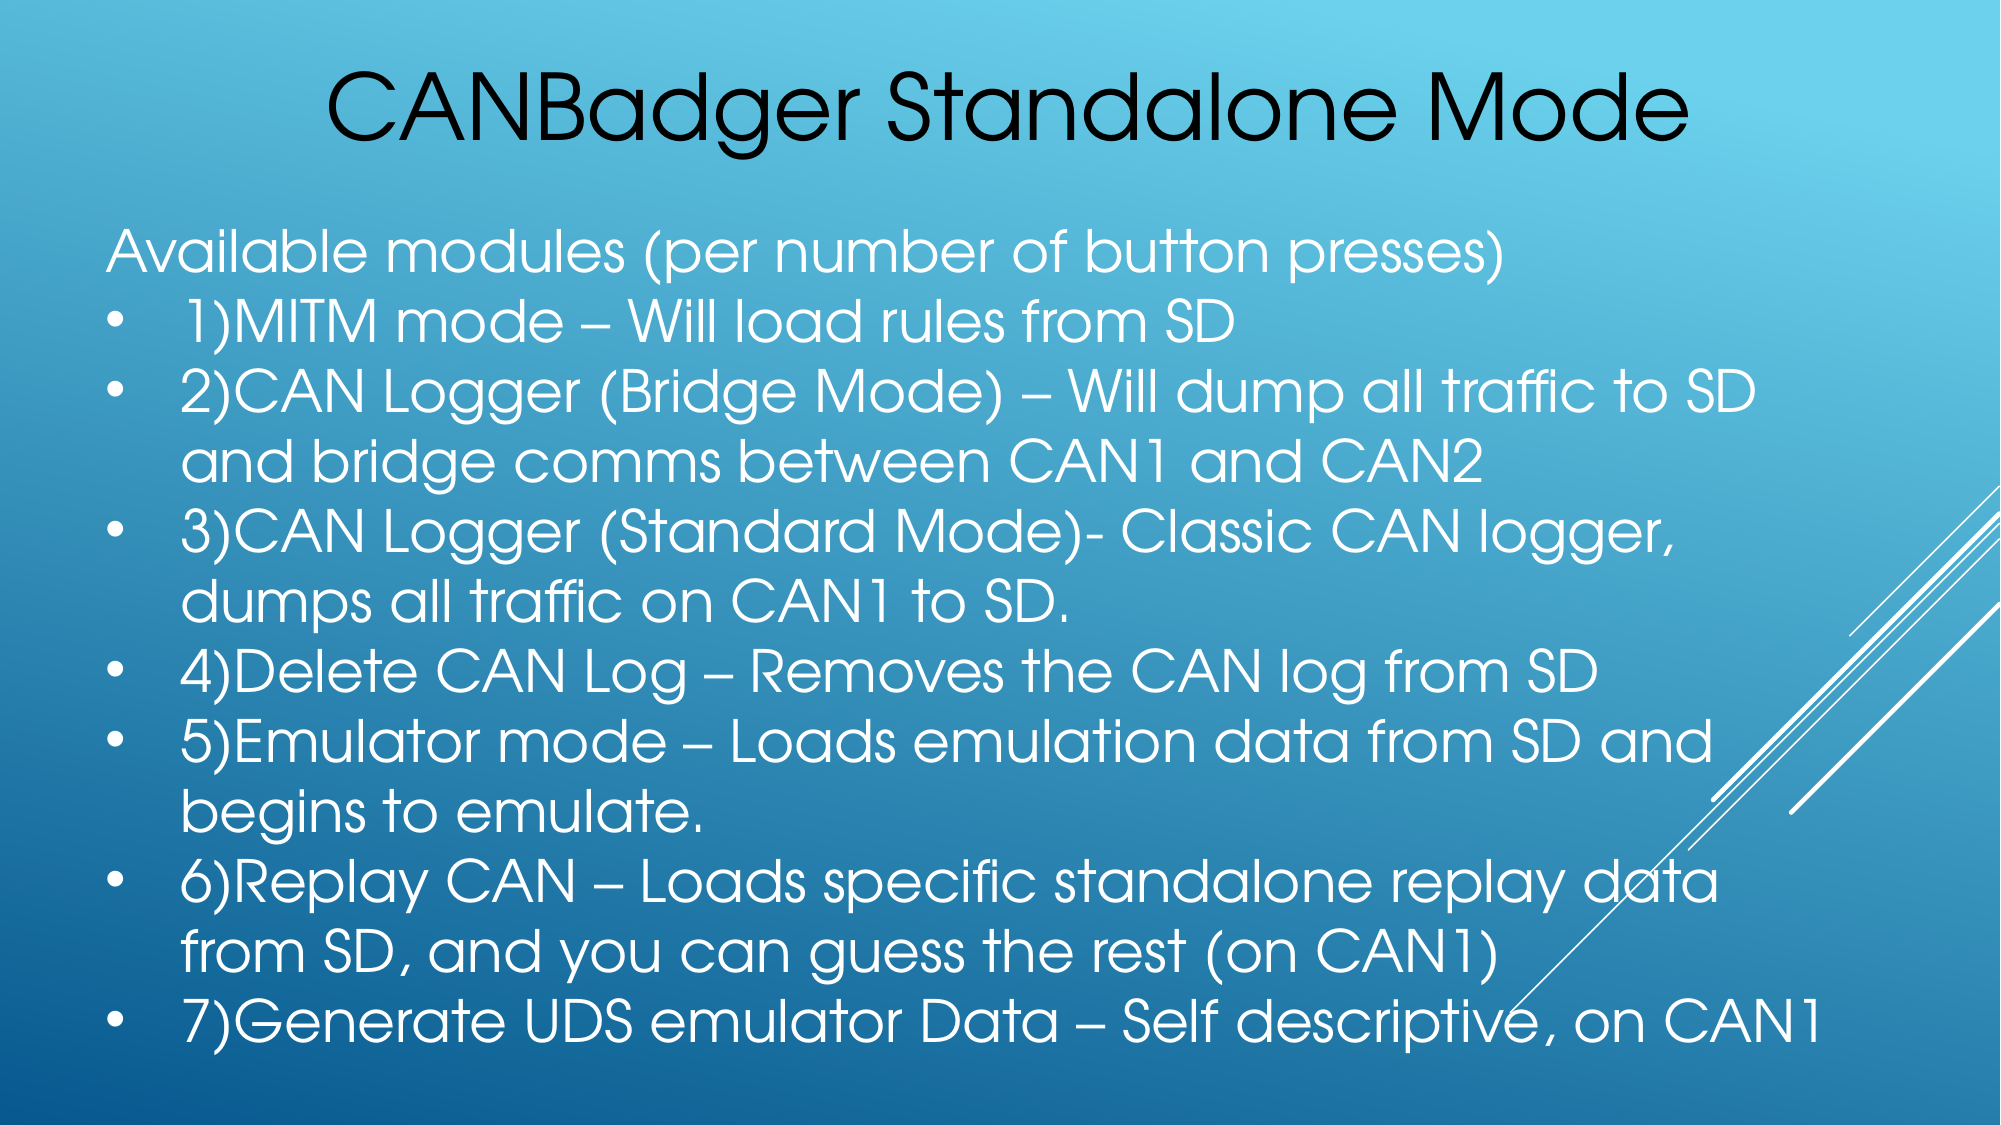

CANBadger Standalone Mode
Available modules (per number of button presses)
1)MITM mode – Will load rules from SD
2)CAN Logger (Bridge Mode) – Will dump all traffic to SD and bridge comms between CAN1 and CAN2
3)CAN Logger (Standard Mode)- Classic CAN logger, dumps all traffic on CAN1 to SD.
4)Delete CAN Log – Removes the CAN log from SD
5)Emulator mode – Loads emulation data from SD and begins to emulate.
6)Replay CAN – Loads specific standalone replay data from SD, and you can guess the rest (on CAN1)
7)Generate UDS emulator Data – Self descriptive, on CAN1